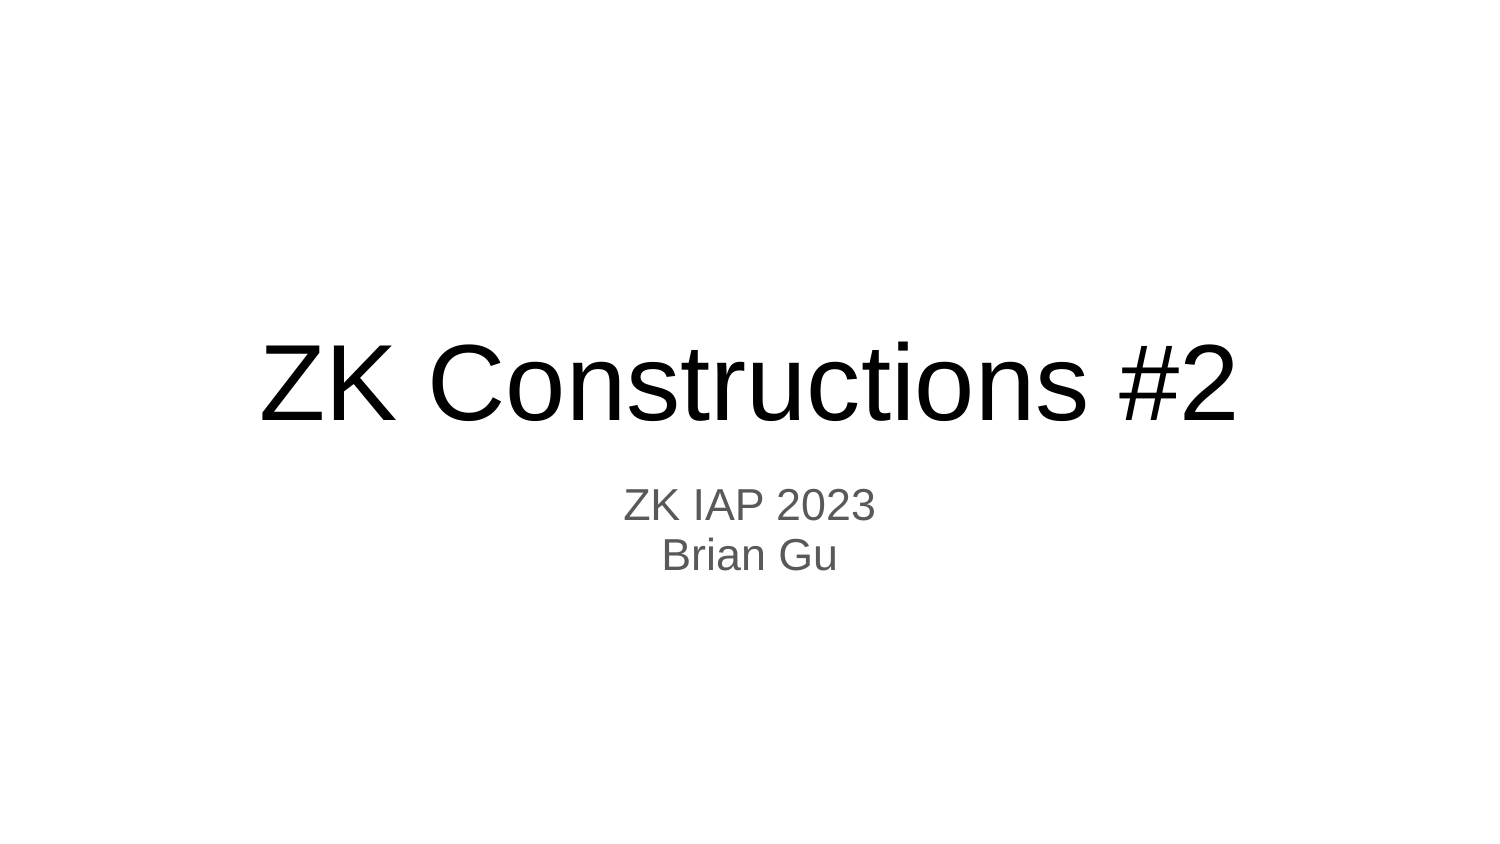

# ZK Constructions #2
ZK IAP 2023
Brian Gu